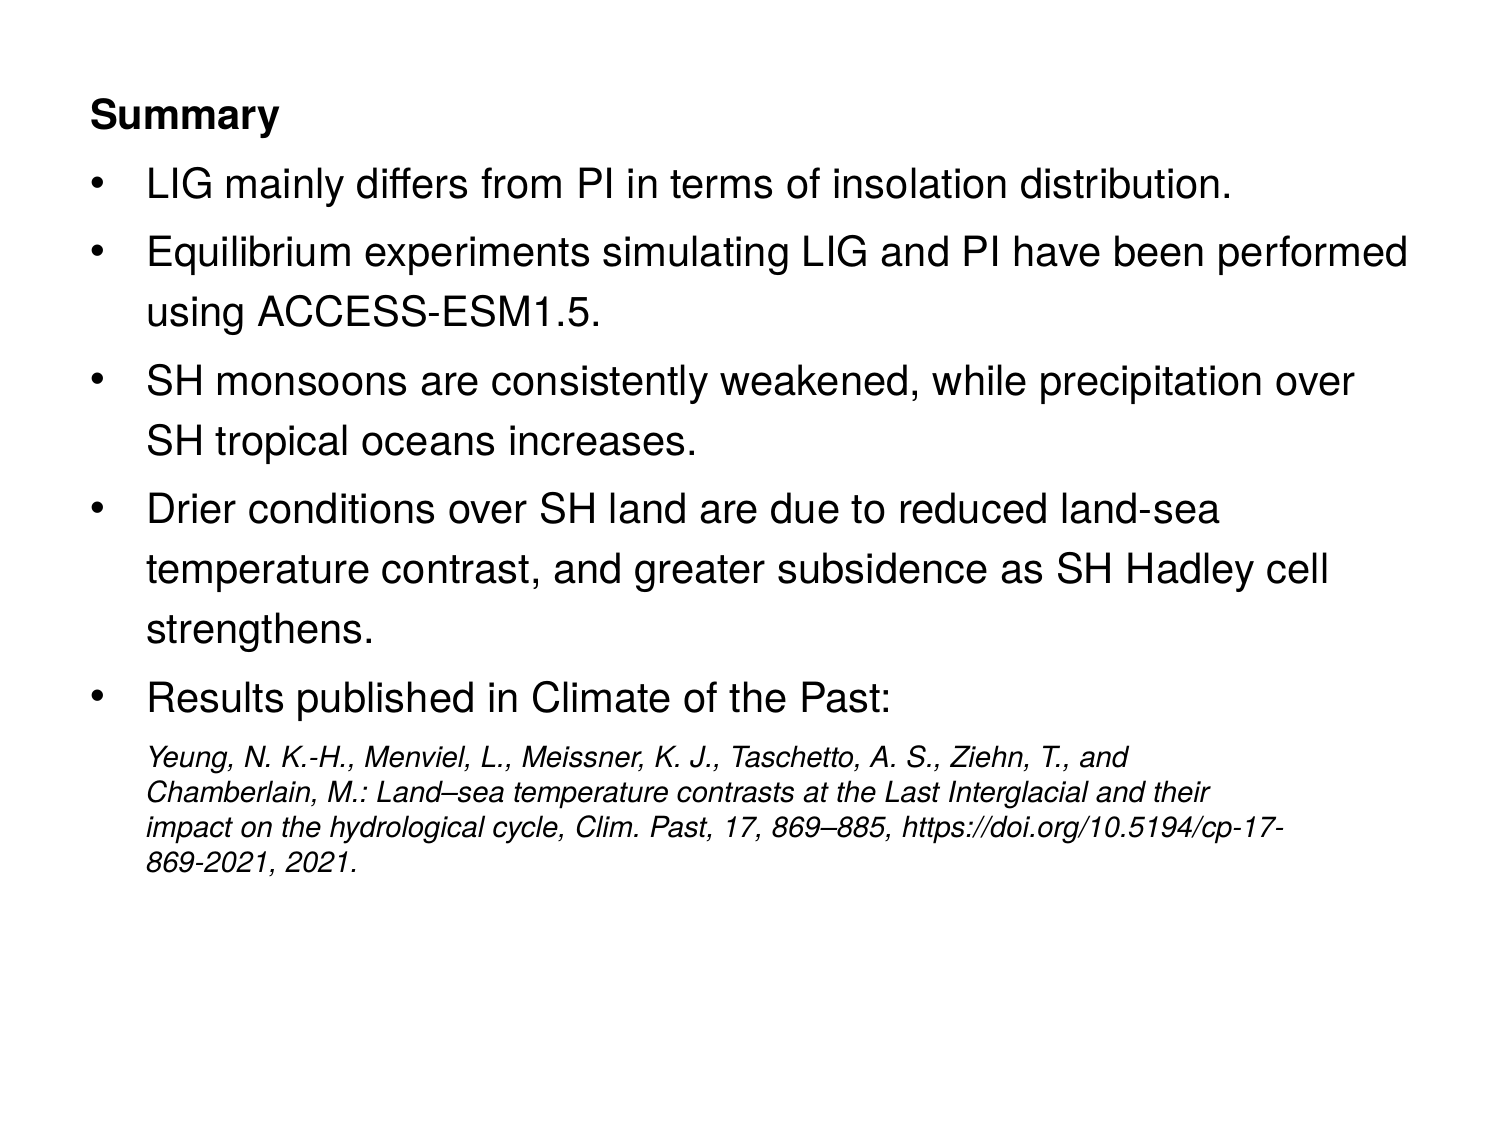

Summary
LIG mainly differs from PI in terms of insolation distribution.
Equilibrium experiments simulating LIG and PI have been performed using ACCESS-ESM1.5.
SH monsoons are consistently weakened, while precipitation over SH tropical oceans increases.
Drier conditions over SH land are due to reduced land-sea temperature contrast, and greater subsidence as SH Hadley cell strengthens.
Results published in Climate of the Past:

Yeung, N. K.-H., Menviel, L., Meissner, K. J., Taschetto, A. S., Ziehn, T., and Chamberlain, M.: Land–sea temperature contrasts at the Last Interglacial and their impact on the hydrological cycle, Clim. Past, 17, 869–885, https://doi.org/10.5194/cp-17-869-2021, 2021.